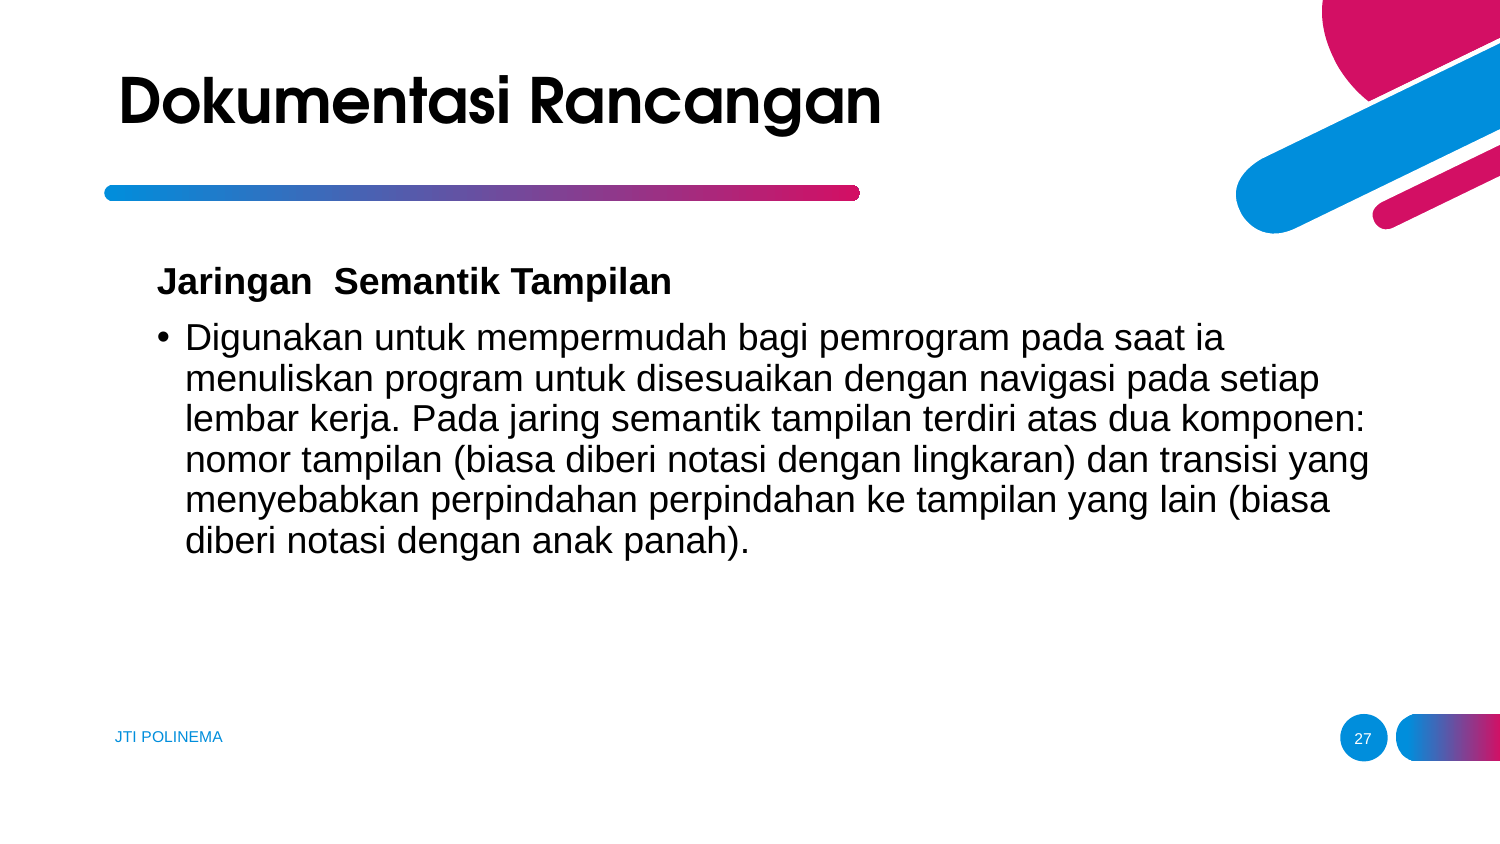

# Dokumentasi Rancangan
Jaringan  Semantik Tampilan
Digunakan untuk mempermudah bagi pemrogram pada saat ia menuliskan program untuk disesuaikan dengan navigasi pada setiap lembar kerja. Pada jaring semantik tampilan terdiri atas dua komponen: nomor tampilan (biasa diberi notasi dengan lingkaran) dan transisi yang menyebabkan perpindahan perpindahan ke tampilan yang lain (biasa diberi notasi dengan anak panah).

JTI POLINEMA
27